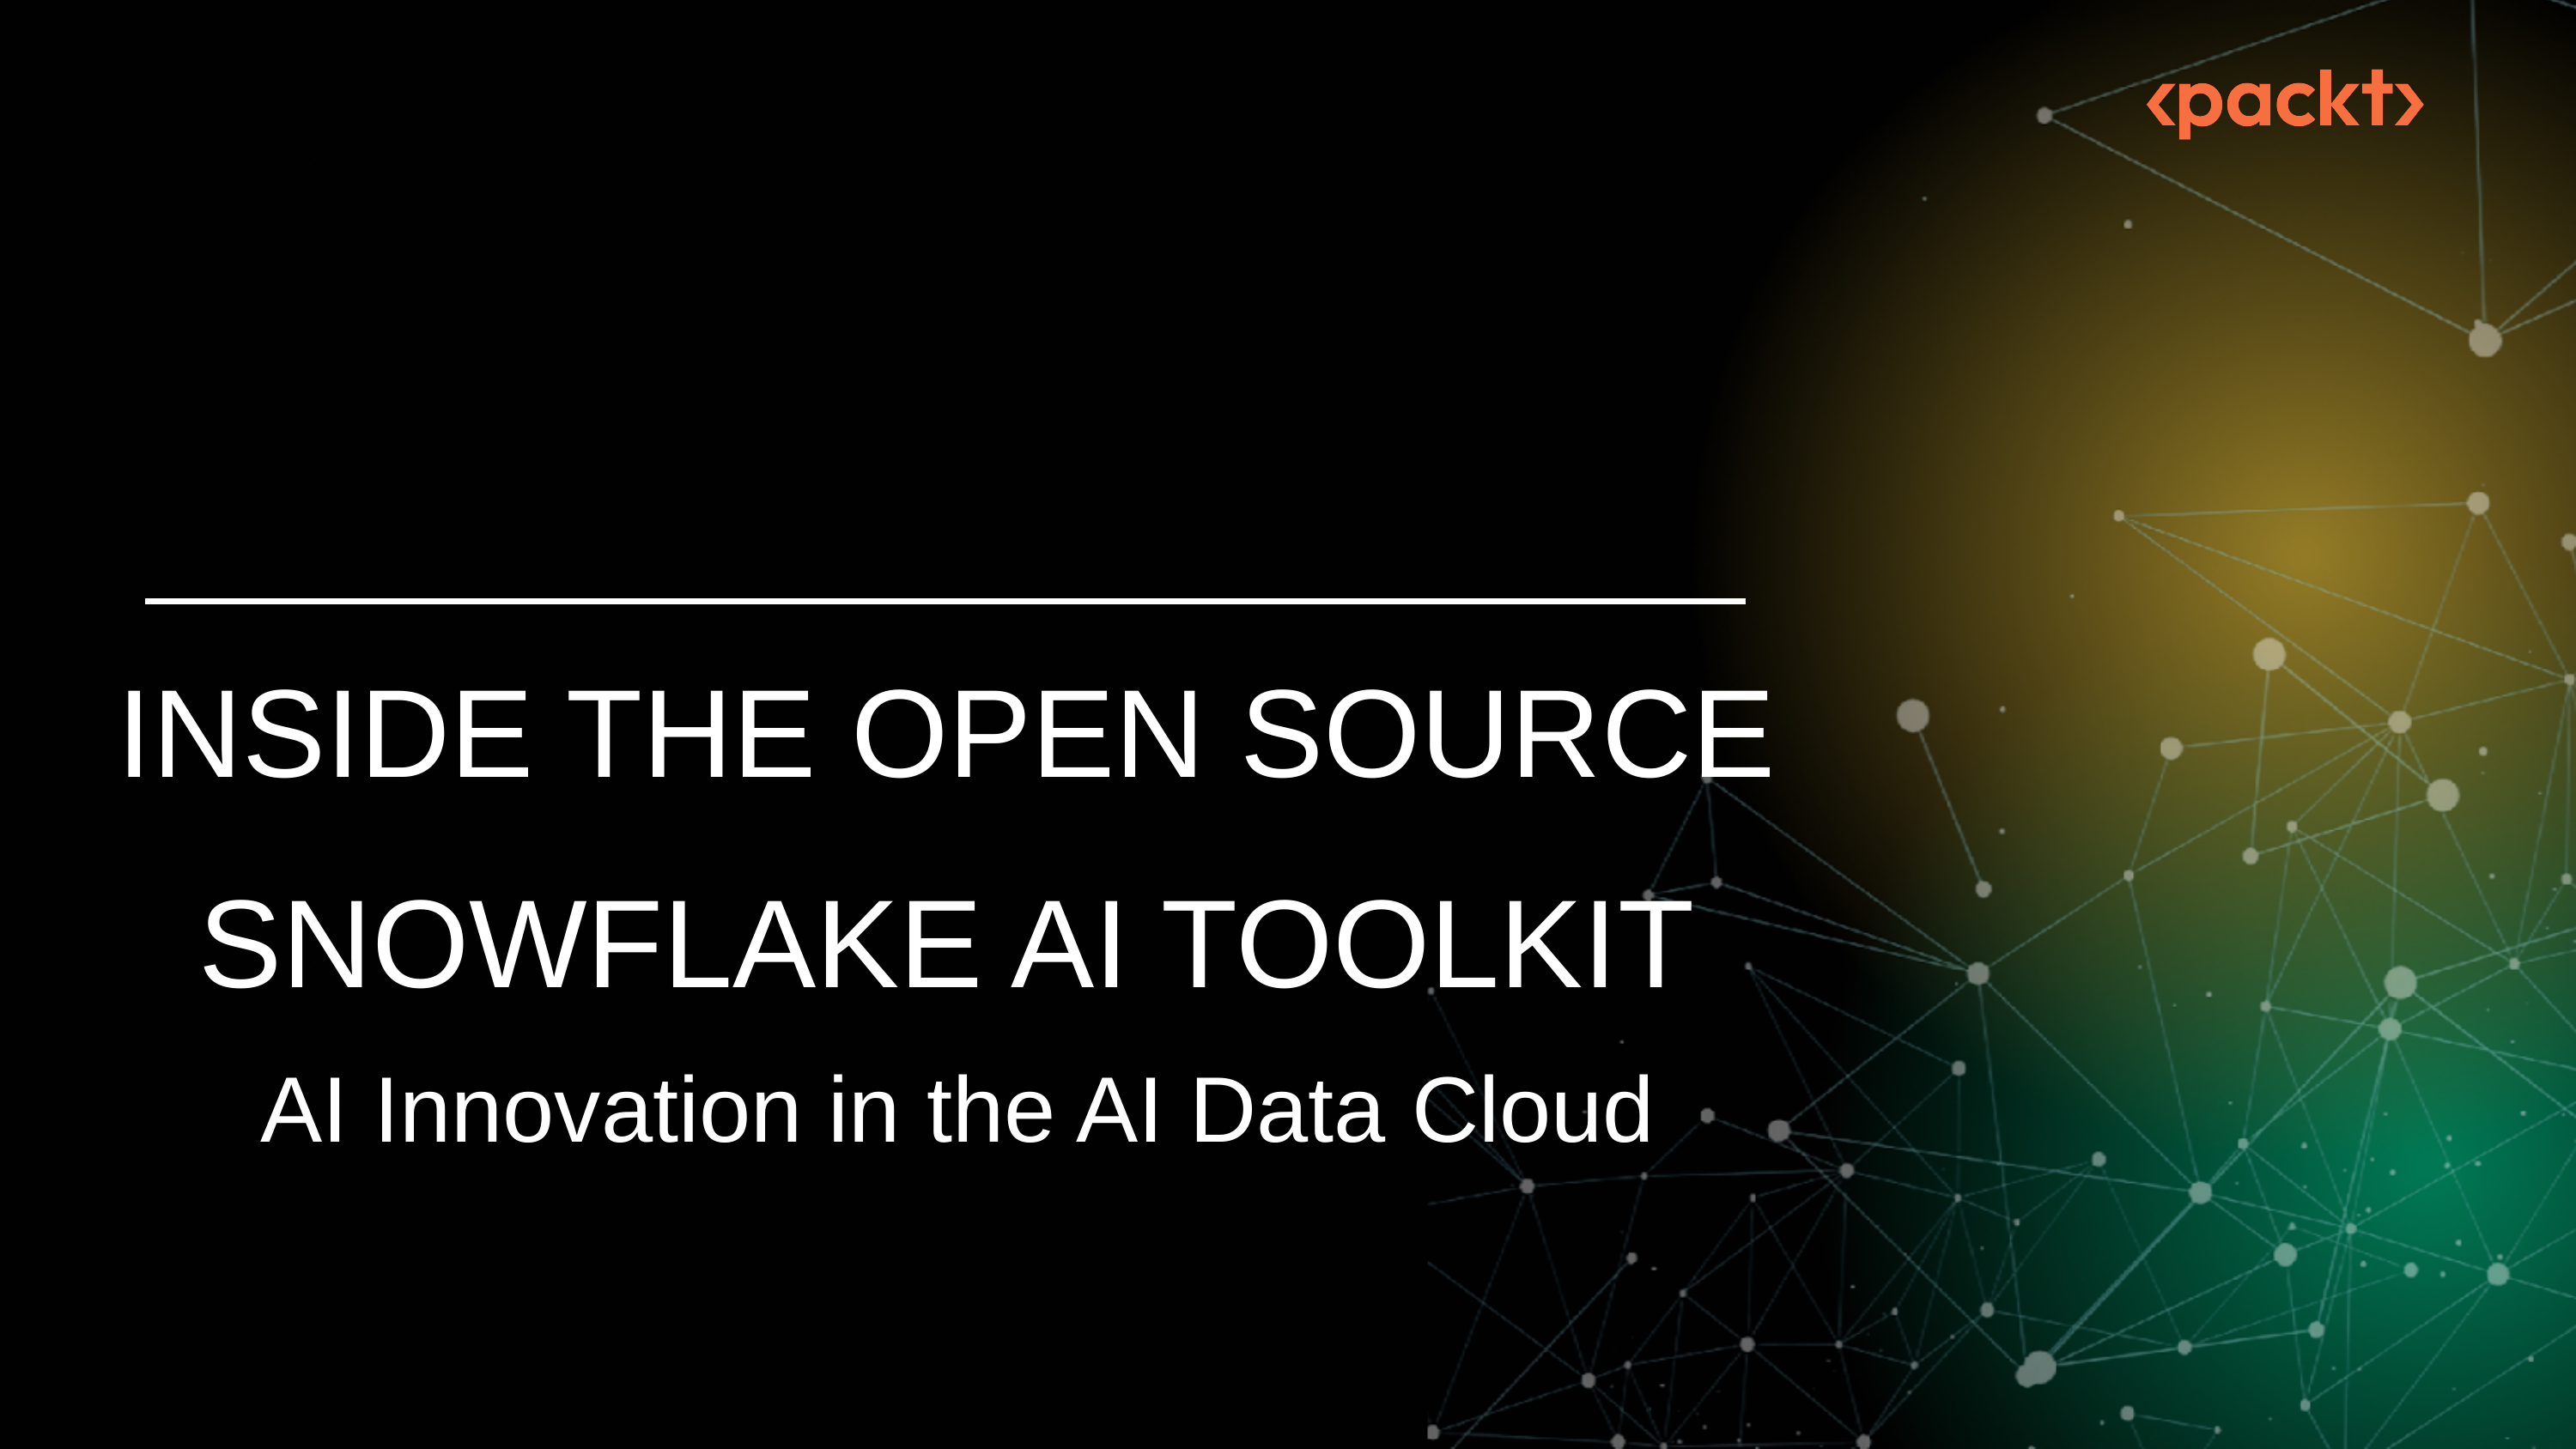

INSIDE THE OPEN SOURCE
SNOWFLAKE AI TOOLKIT
AI Innovation in the AI Data Cloud